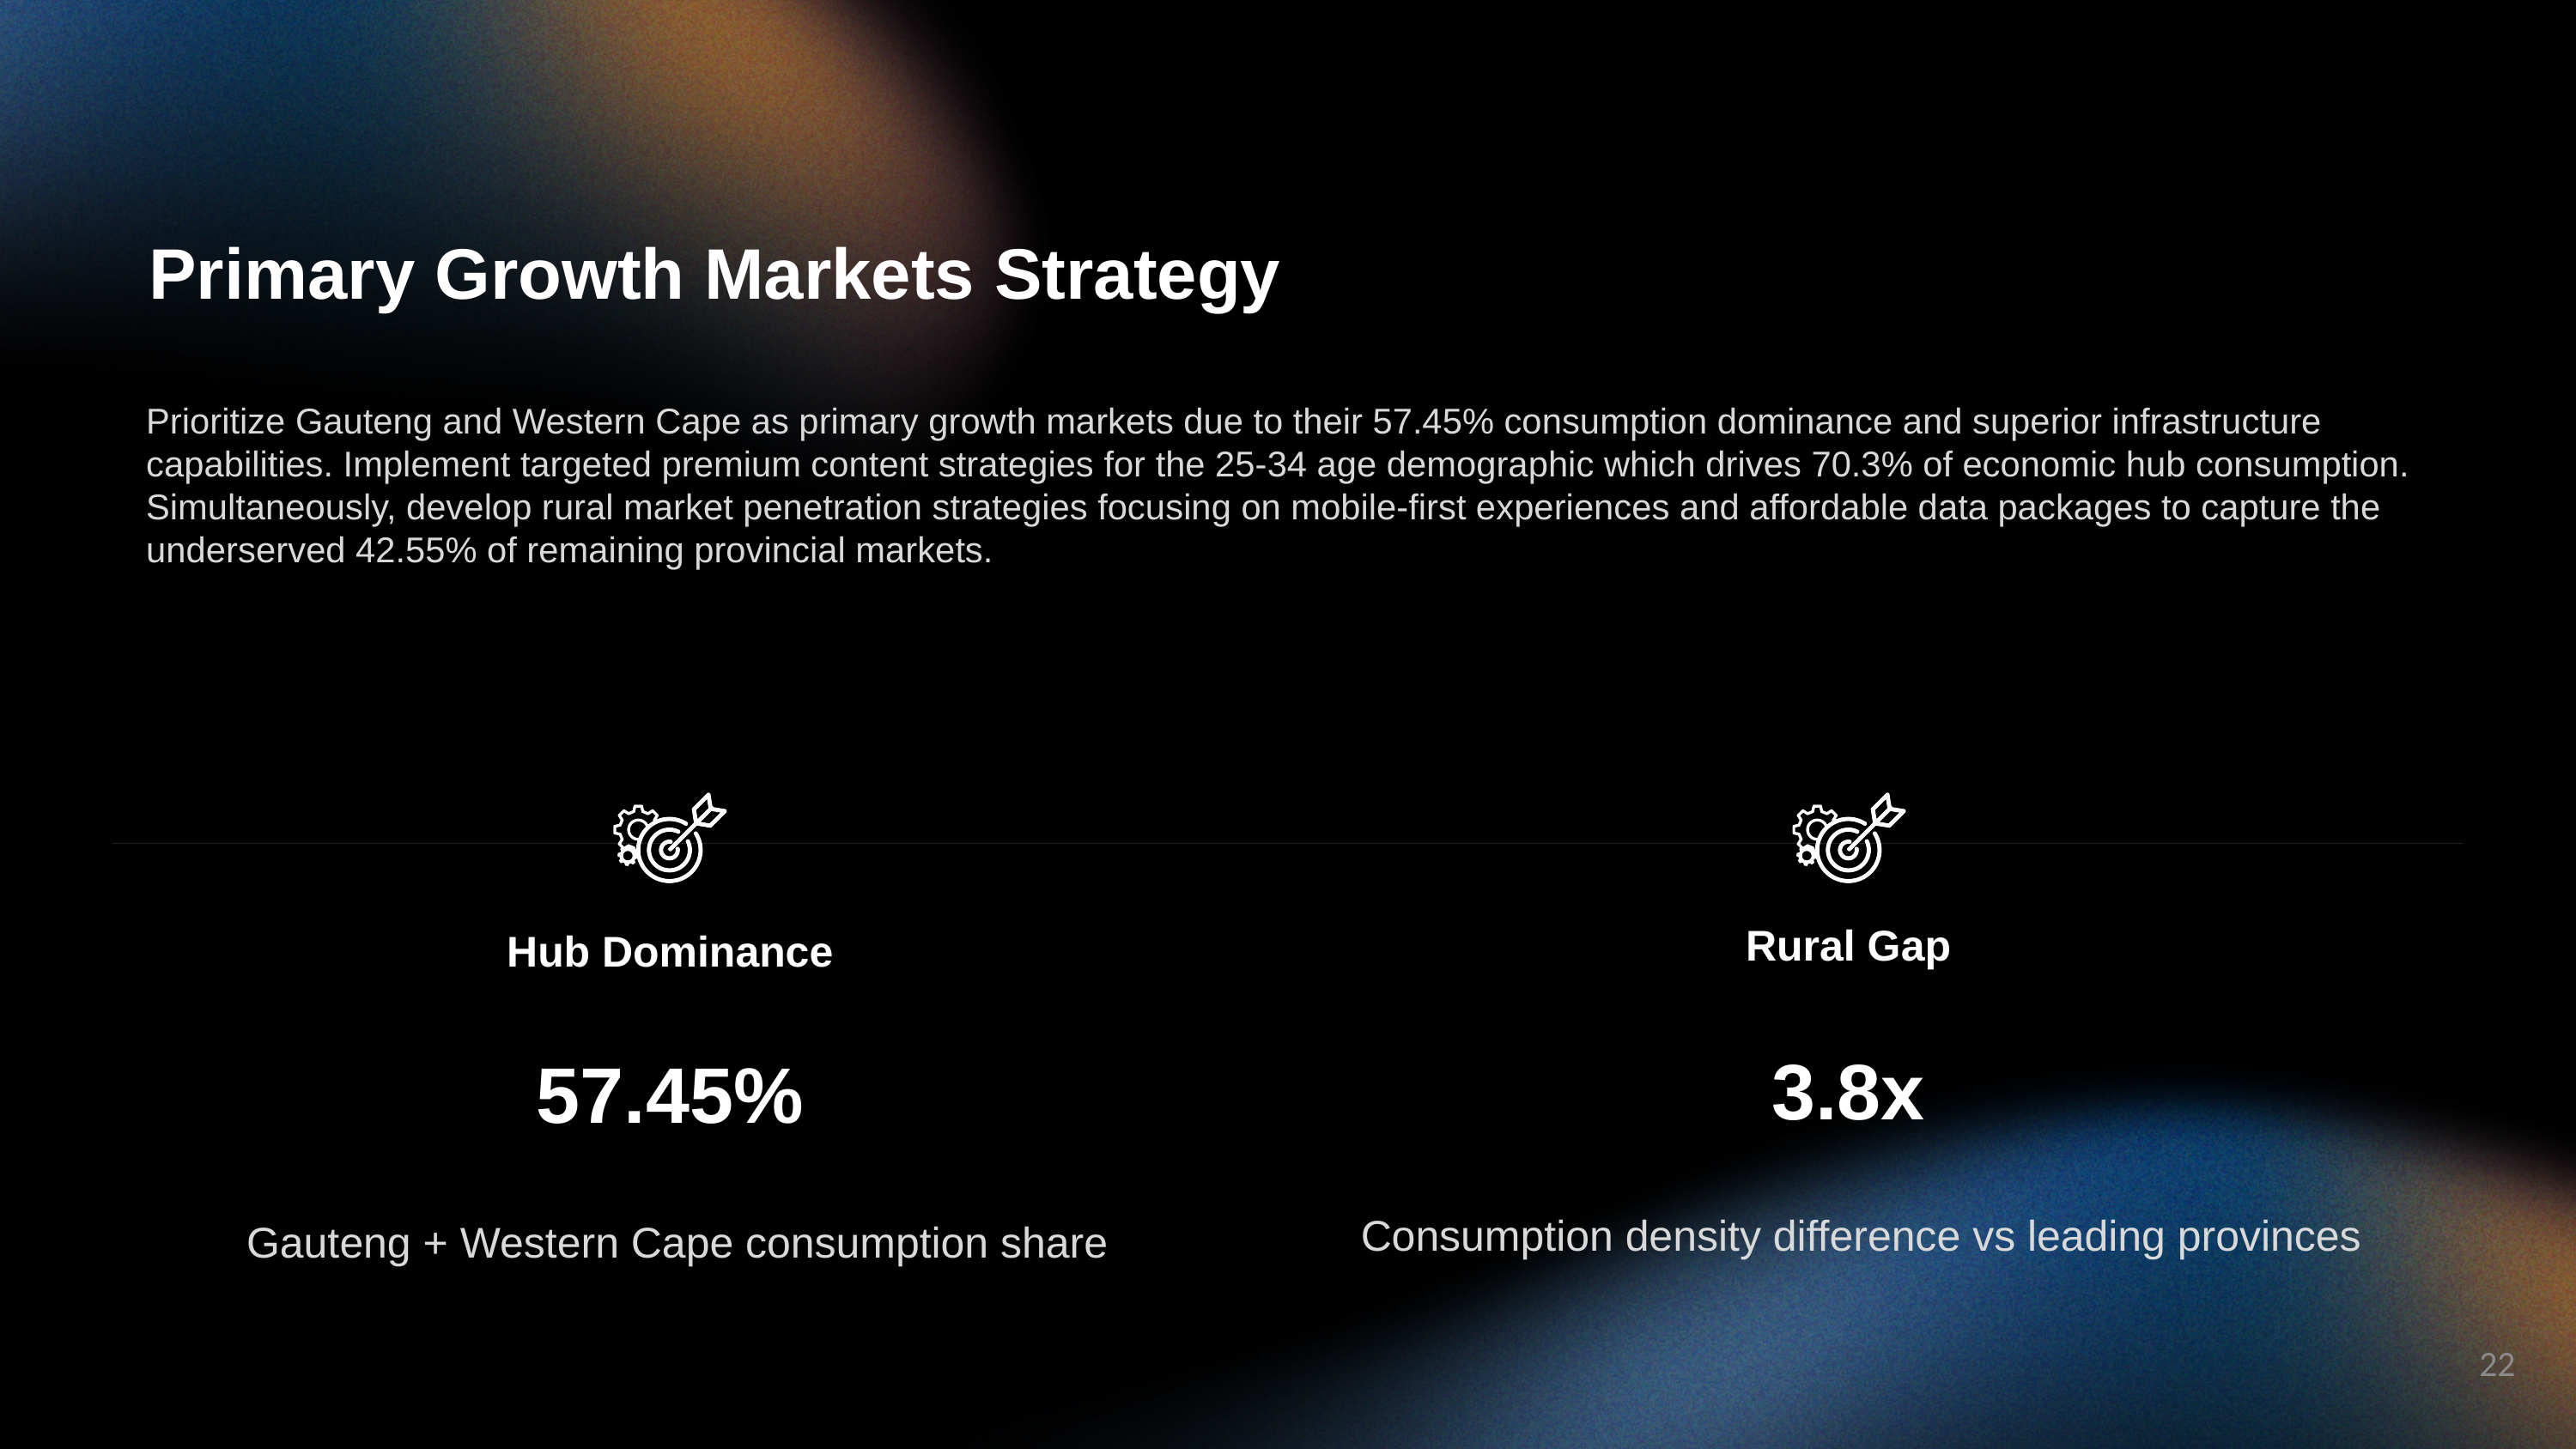

Primary Growth Markets Strategy
Prioritize Gauteng and Western Cape as primary growth markets due to their 57.45% consumption dominance and superior infrastructure capabilities. Implement targeted premium content strategies for the 25-34 age demographic which drives 70.3% of economic hub consumption. Simultaneously, develop rural market penetration strategies focusing on mobile-first experiences and affordable data packages to capture the underserved 42.55% of remaining provincial markets.

Rural Gap
Hub Dominance
57.45%
3.8x

Consumption density difference vs leading provinces
Gauteng + Western Cape consumption share
22